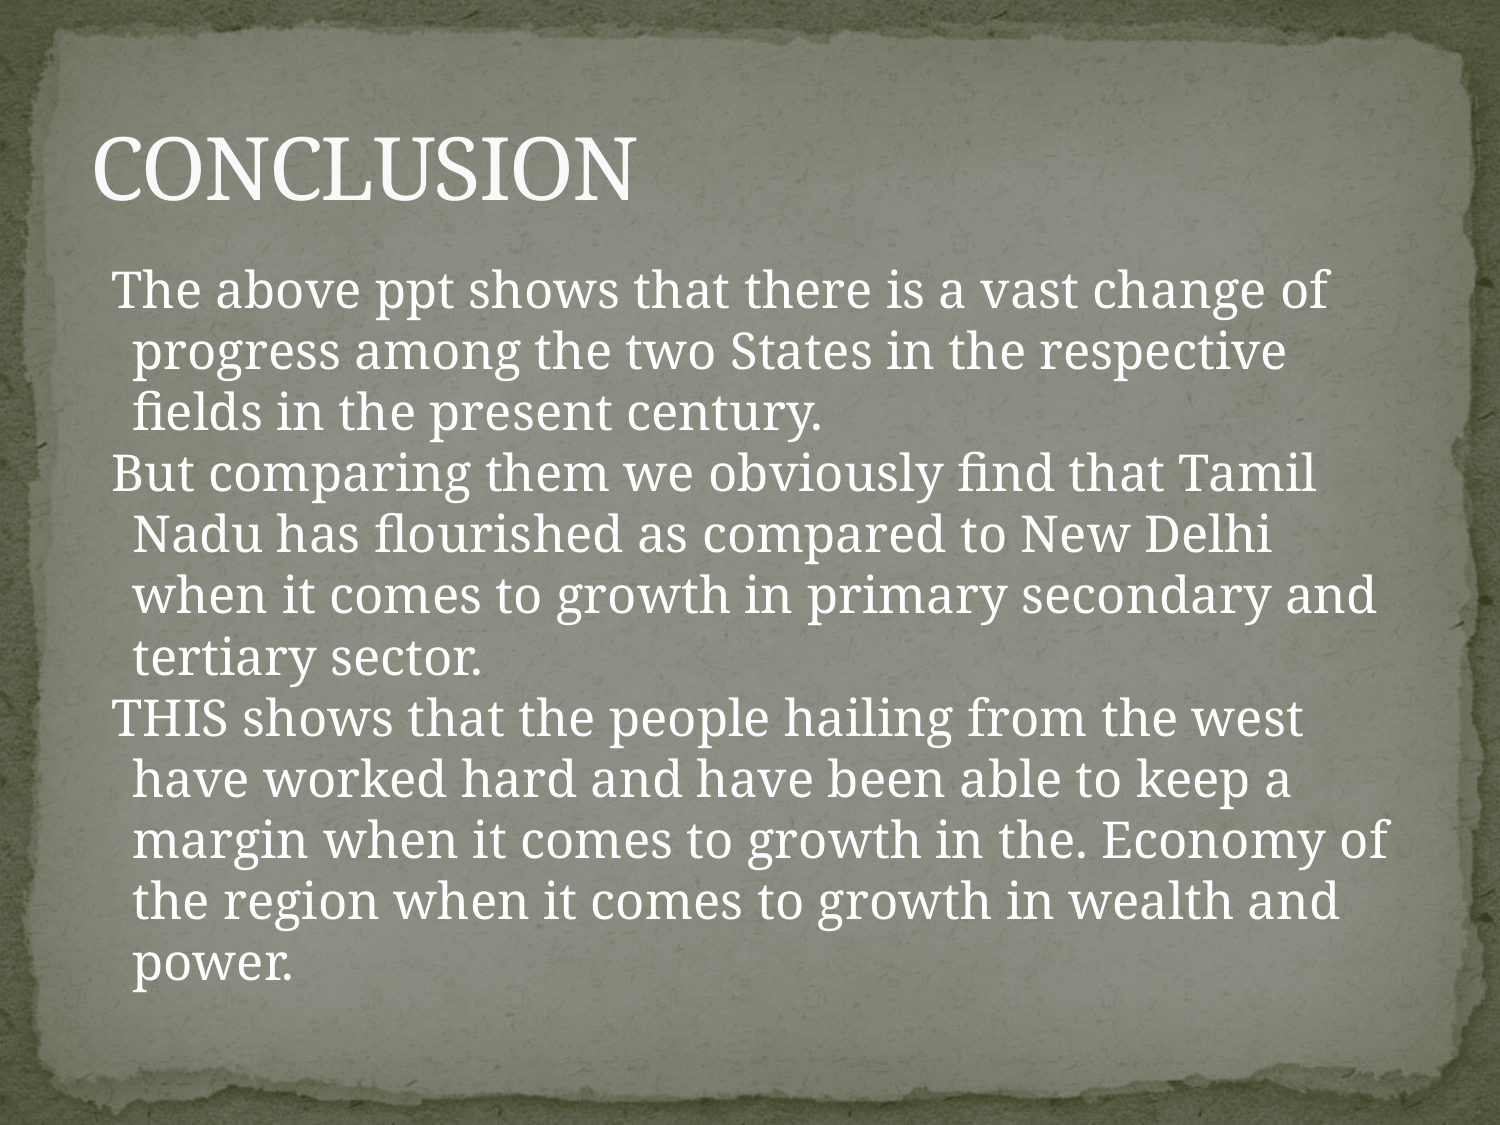

# CONCLUSION
The above ppt shows that there is a vast change of progress among the two States in the respective fields in the present century.
But comparing them we obviously find that Tamil Nadu has flourished as compared to New Delhi when it comes to growth in primary secondary and tertiary sector.
THIS shows that the people hailing from the west have worked hard and have been able to keep a margin when it comes to growth in the. Economy of the region when it comes to growth in wealth and power.